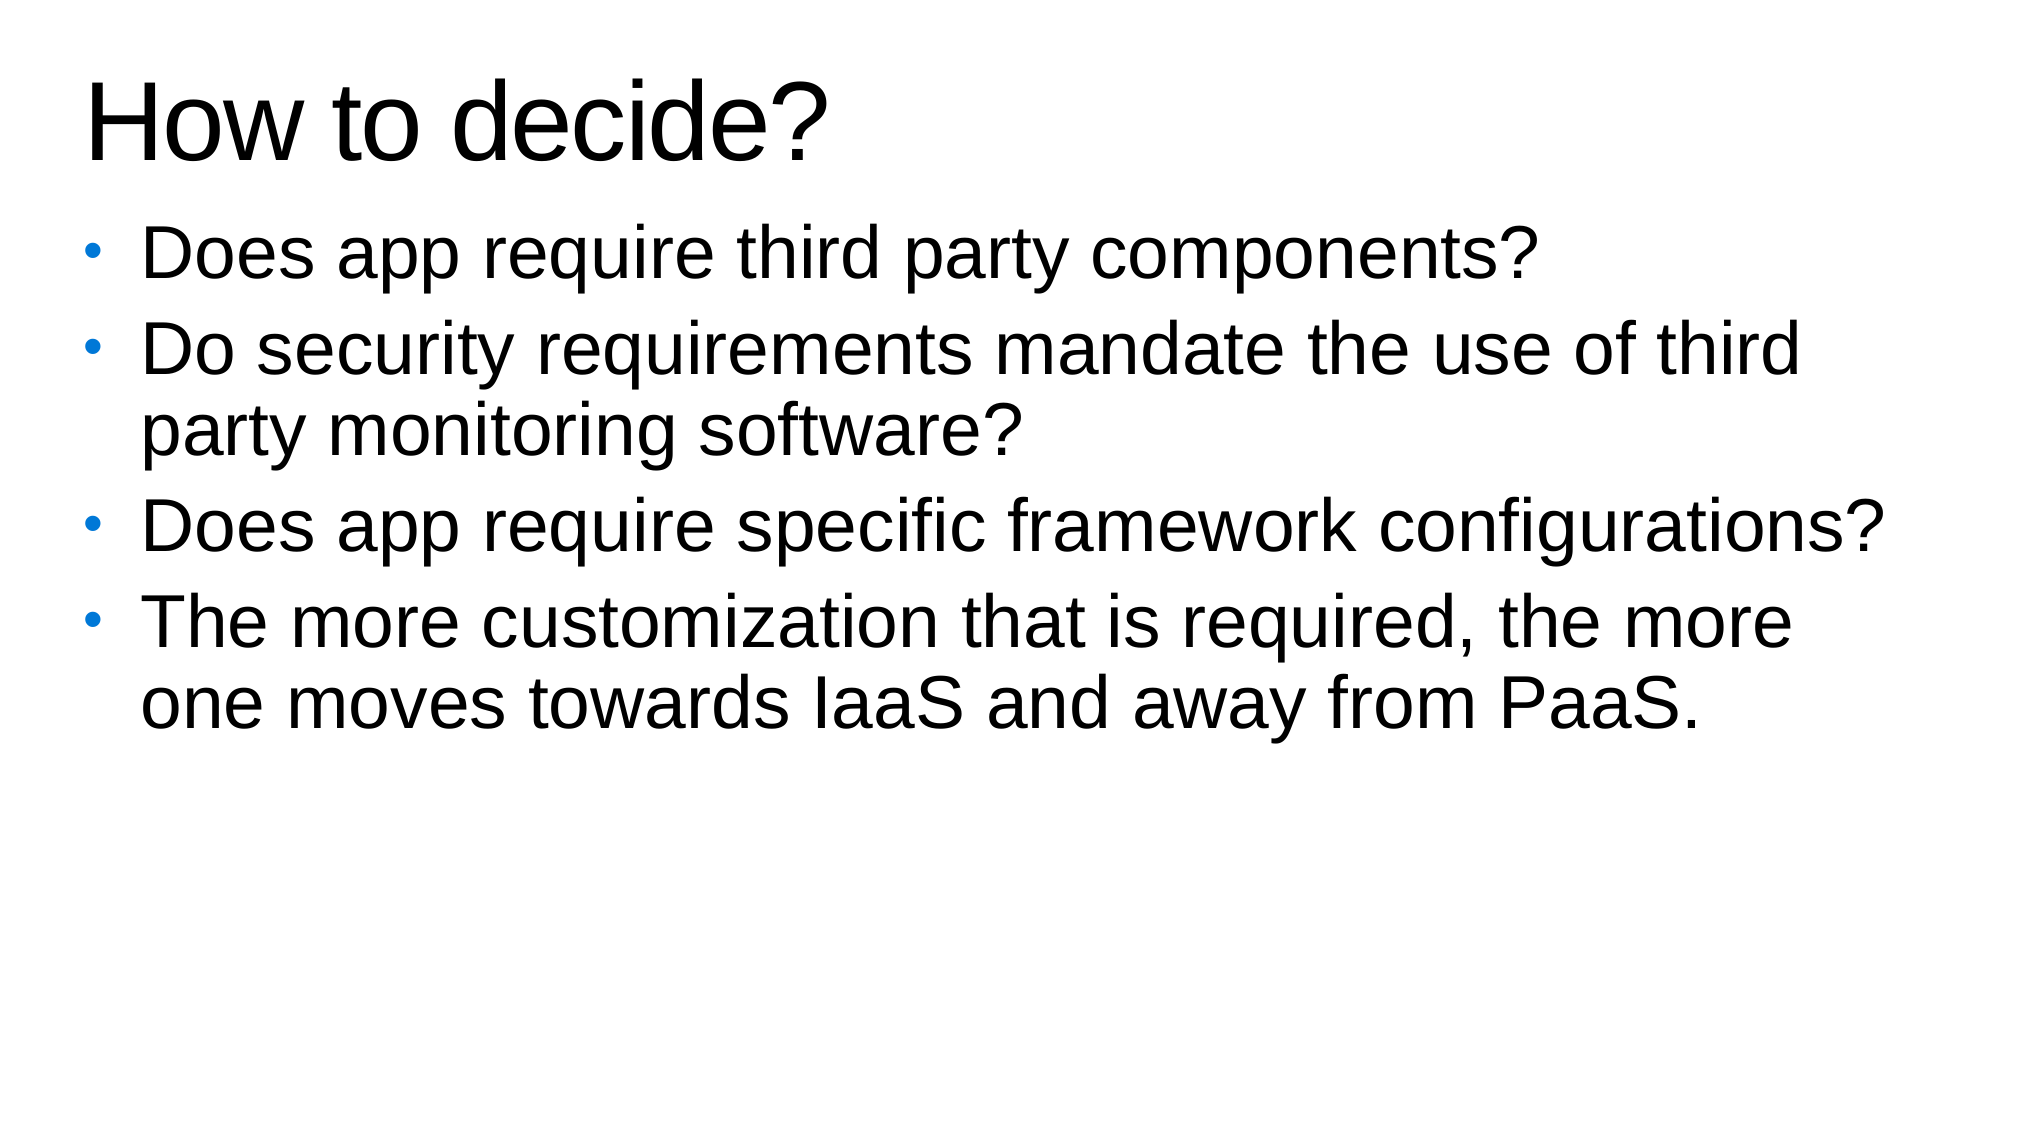

# How to decide?
Does app require third party components?
Do security requirements mandate the use of third party monitoring software?
Does app require specific framework configurations?
The more customization that is required, the more one moves towards IaaS and away from PaaS.